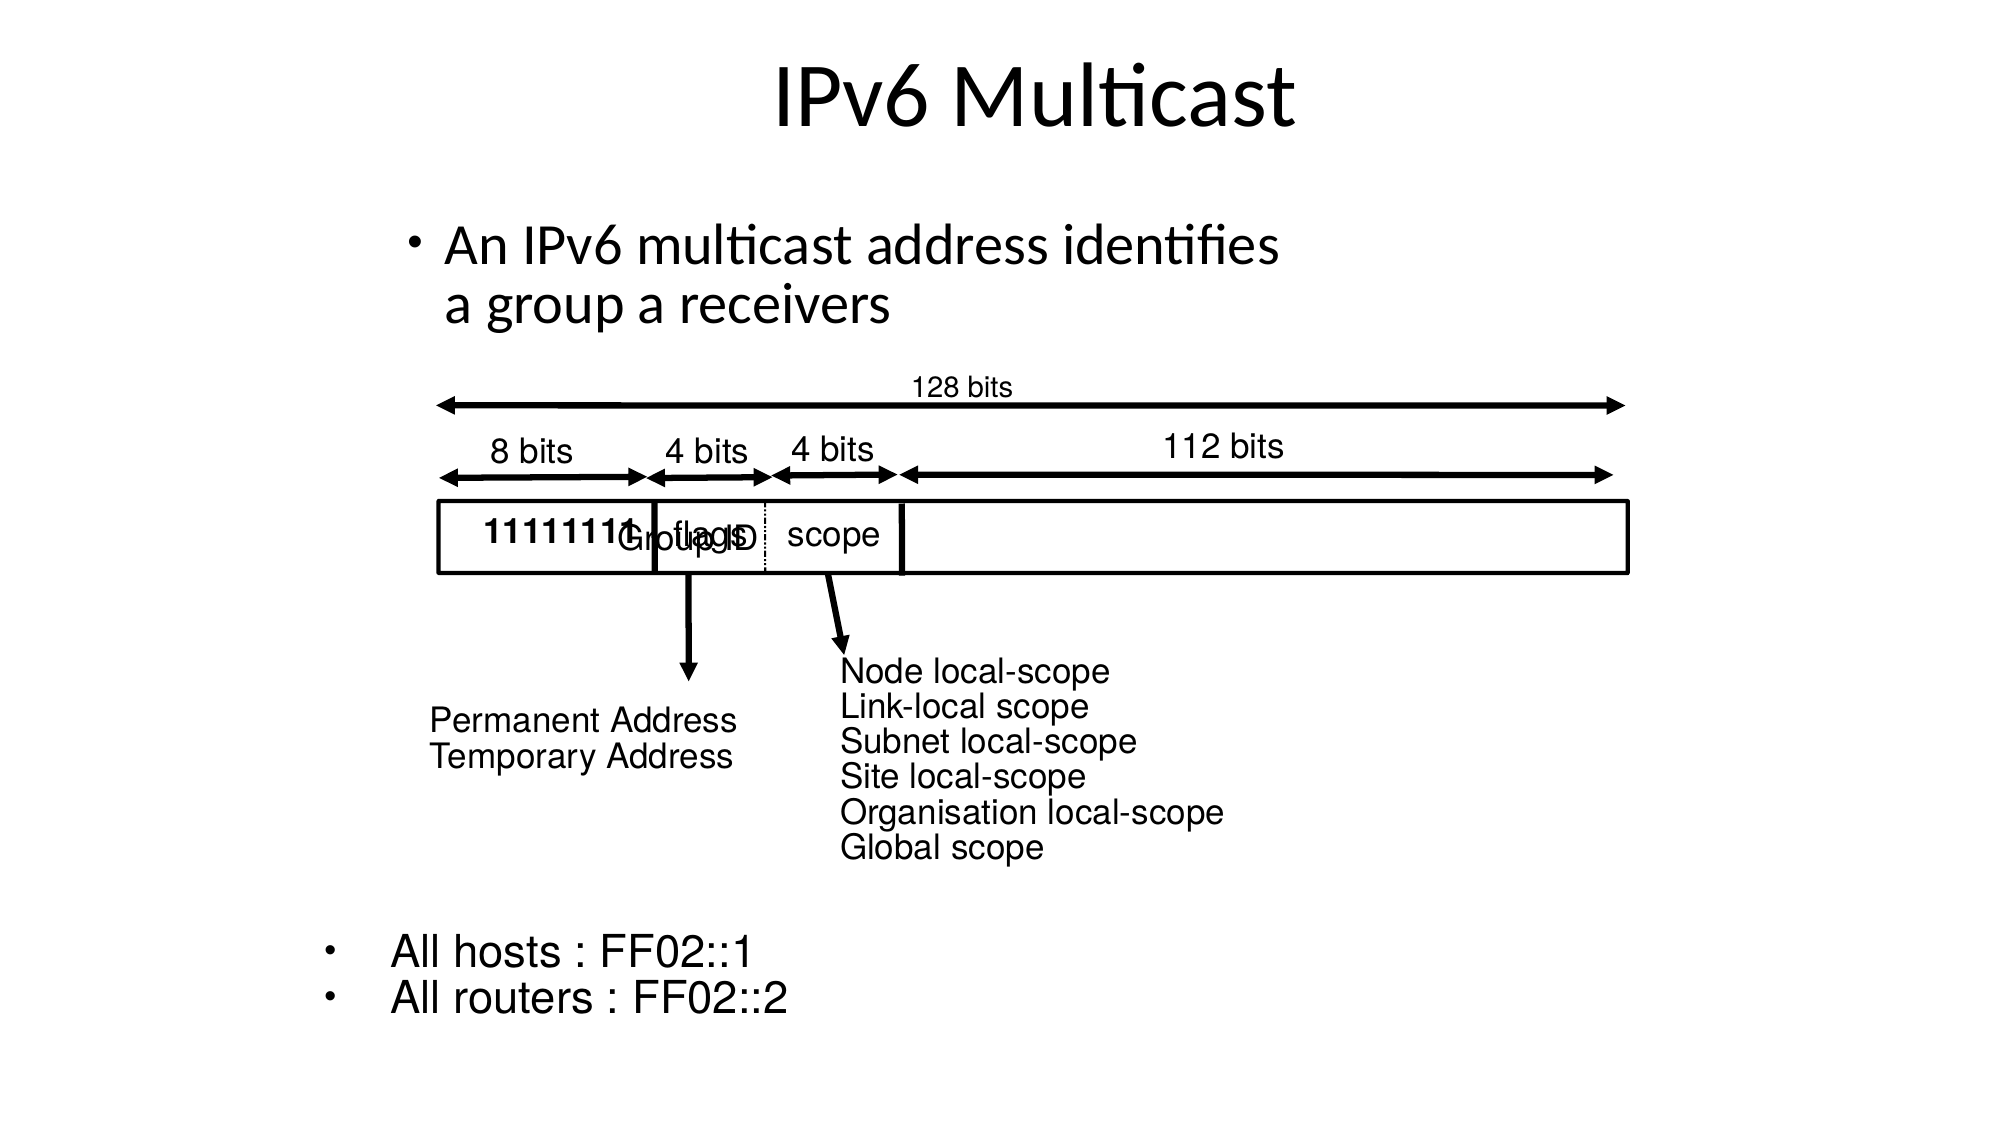

# IPv6 Multicast
An IPv6 multicast address identifies
a group a receivers
128 bits

112 bits
4 bits
8 bits
4 bits

              Group ID

11111111
flags
scope

Permanent Address
Temporary Address

Node local-scope
Link-local scope
Subnet local-scope
Site local-scope
Organisation local-scope
Global scope
All hosts : FF02::1
All routers : FF02::2